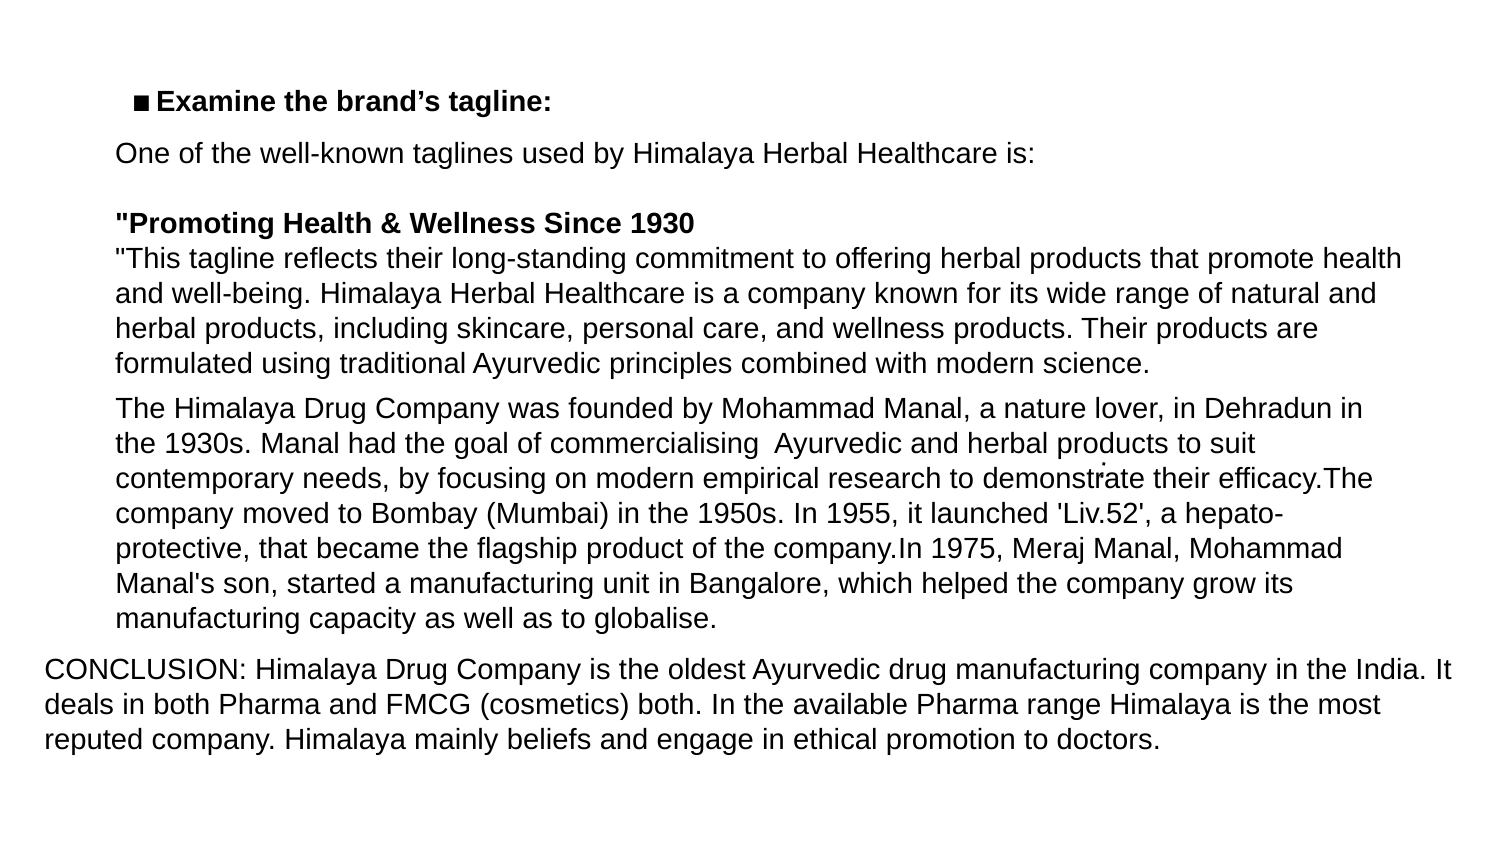

.Examine the brand’s tagline:
One of the well-known taglines used by Himalaya Herbal Healthcare is:

"Promoting Health & Wellness Since 1930
"This tagline reflects their long-standing commitment to offering herbal products that promote health and well-being. Himalaya Herbal Healthcare is a company known for its wide range of natural and herbal products, including skincare, personal care, and wellness products. Their products are formulated using traditional Ayurvedic principles combined with modern science.
The Himalaya Drug Company was founded by Mohammad Manal, a nature lover, in Dehradun in the 1930s. Manal had the goal of commercialising  Ayurvedic and herbal products to suit contemporary needs, by focusing on modern empirical research to demonstrate their efficacy.The company moved to Bombay (Mumbai) in the 1950s. In 1955, it launched 'Liv.52', a hepato-protective, that became the flagship product of the company.In 1975, Meraj Manal, Mohammad Manal's son, started a manufacturing unit in Bangalore, which helped the company grow its manufacturing capacity as well as to globalise.
:
CONCLUSION: Himalaya Drug Company is the oldest Ayurvedic drug manufacturing company in the India. It deals in both Pharma and FMCG (cosmetics) both. In the available Pharma range Himalaya is the most reputed company. Himalaya mainly beliefs and engage in ethical promotion to doctors.